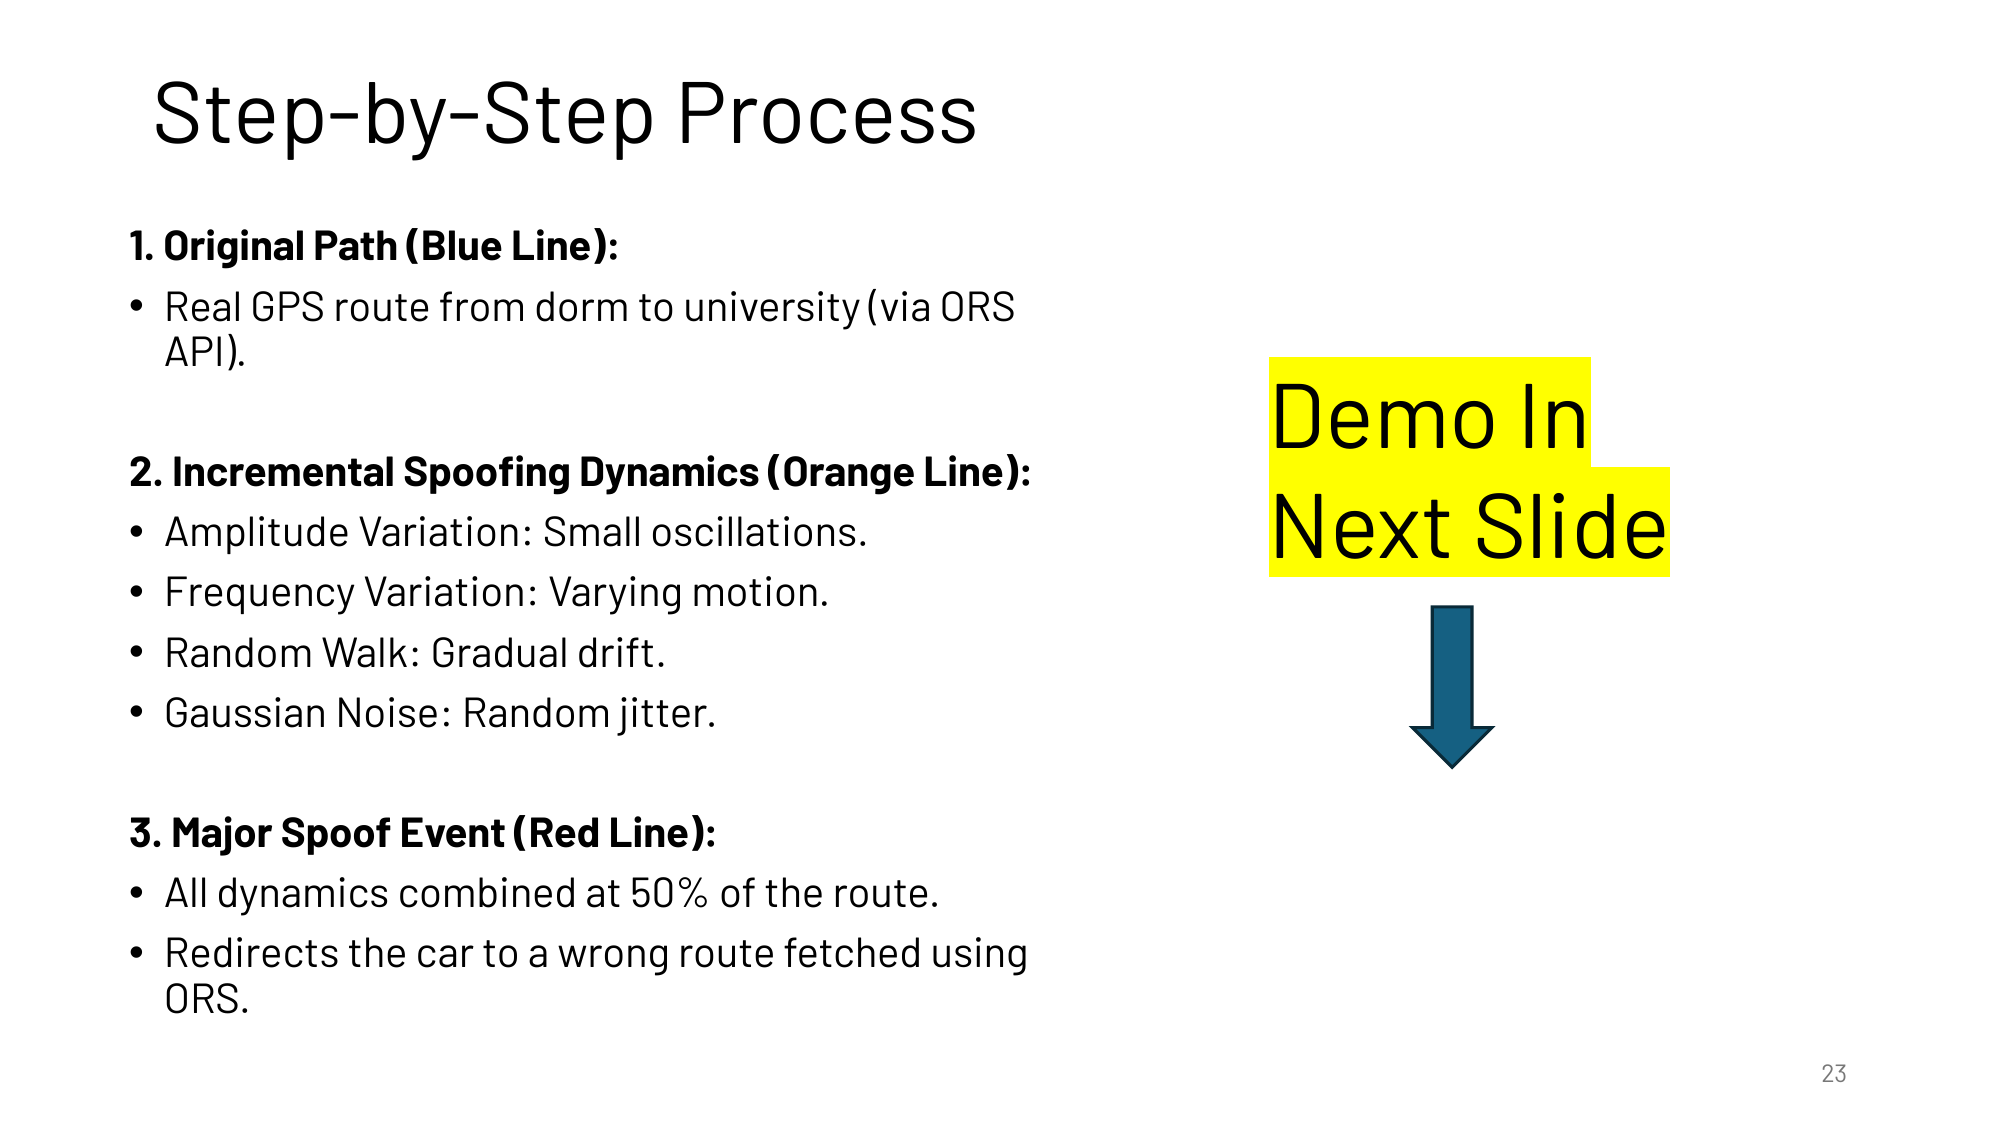

# Step-by-Step Process
1. Original Path (Blue Line):
Real GPS route from dorm to university (via ORS API).

2. Incremental Spoofing Dynamics (Orange Line):
Amplitude Variation: Small oscillations.
Frequency Variation: Varying motion.
Random Walk: Gradual drift.
Gaussian Noise: Random jitter.

3. Major Spoof Event (Red Line):
All dynamics combined at 50% of the route.
Redirects the car to a wrong route fetched using ORS.

Demo In Next Slide

23